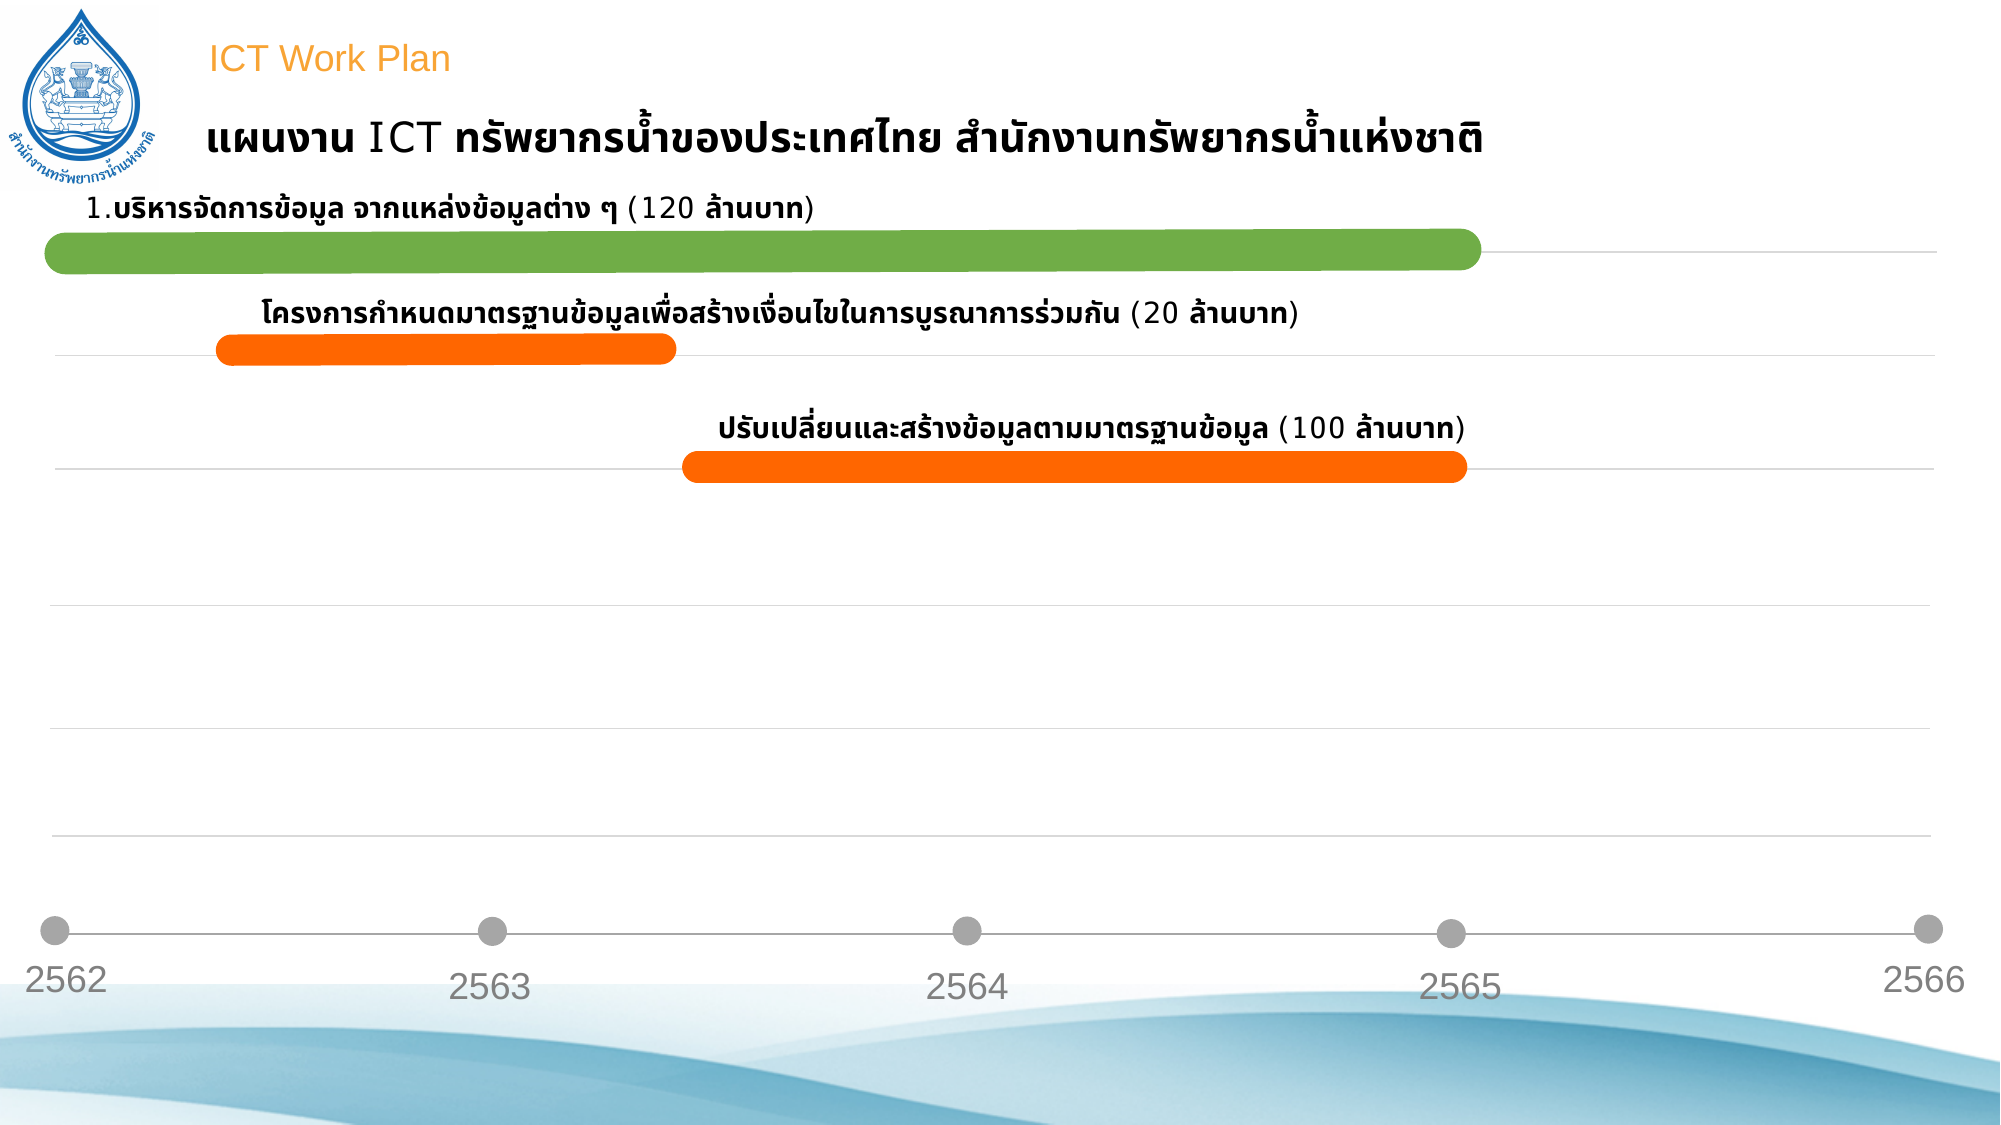

ICT Work Plan
# แผนงาน ICT ทรัพยากรน้ำของประเทศไทย สำนักงานทรัพยากรน้ำแห่งชาติ
1.บริหารจัดการข้อมูล จากแหล่งข้อมูลต่าง ๆ (120 ล้านบาท)
โครงการกำหนดมาตรฐานข้อมูลเพื่อสร้างเงื่อนไขในการบูรณาการร่วมกัน (20 ล้านบาท)
ปรับเปลี่ยนและสร้างข้อมูลตามมาตรฐานข้อมูล (100 ล้านบาท)

2562
2566
2563
2564
2565